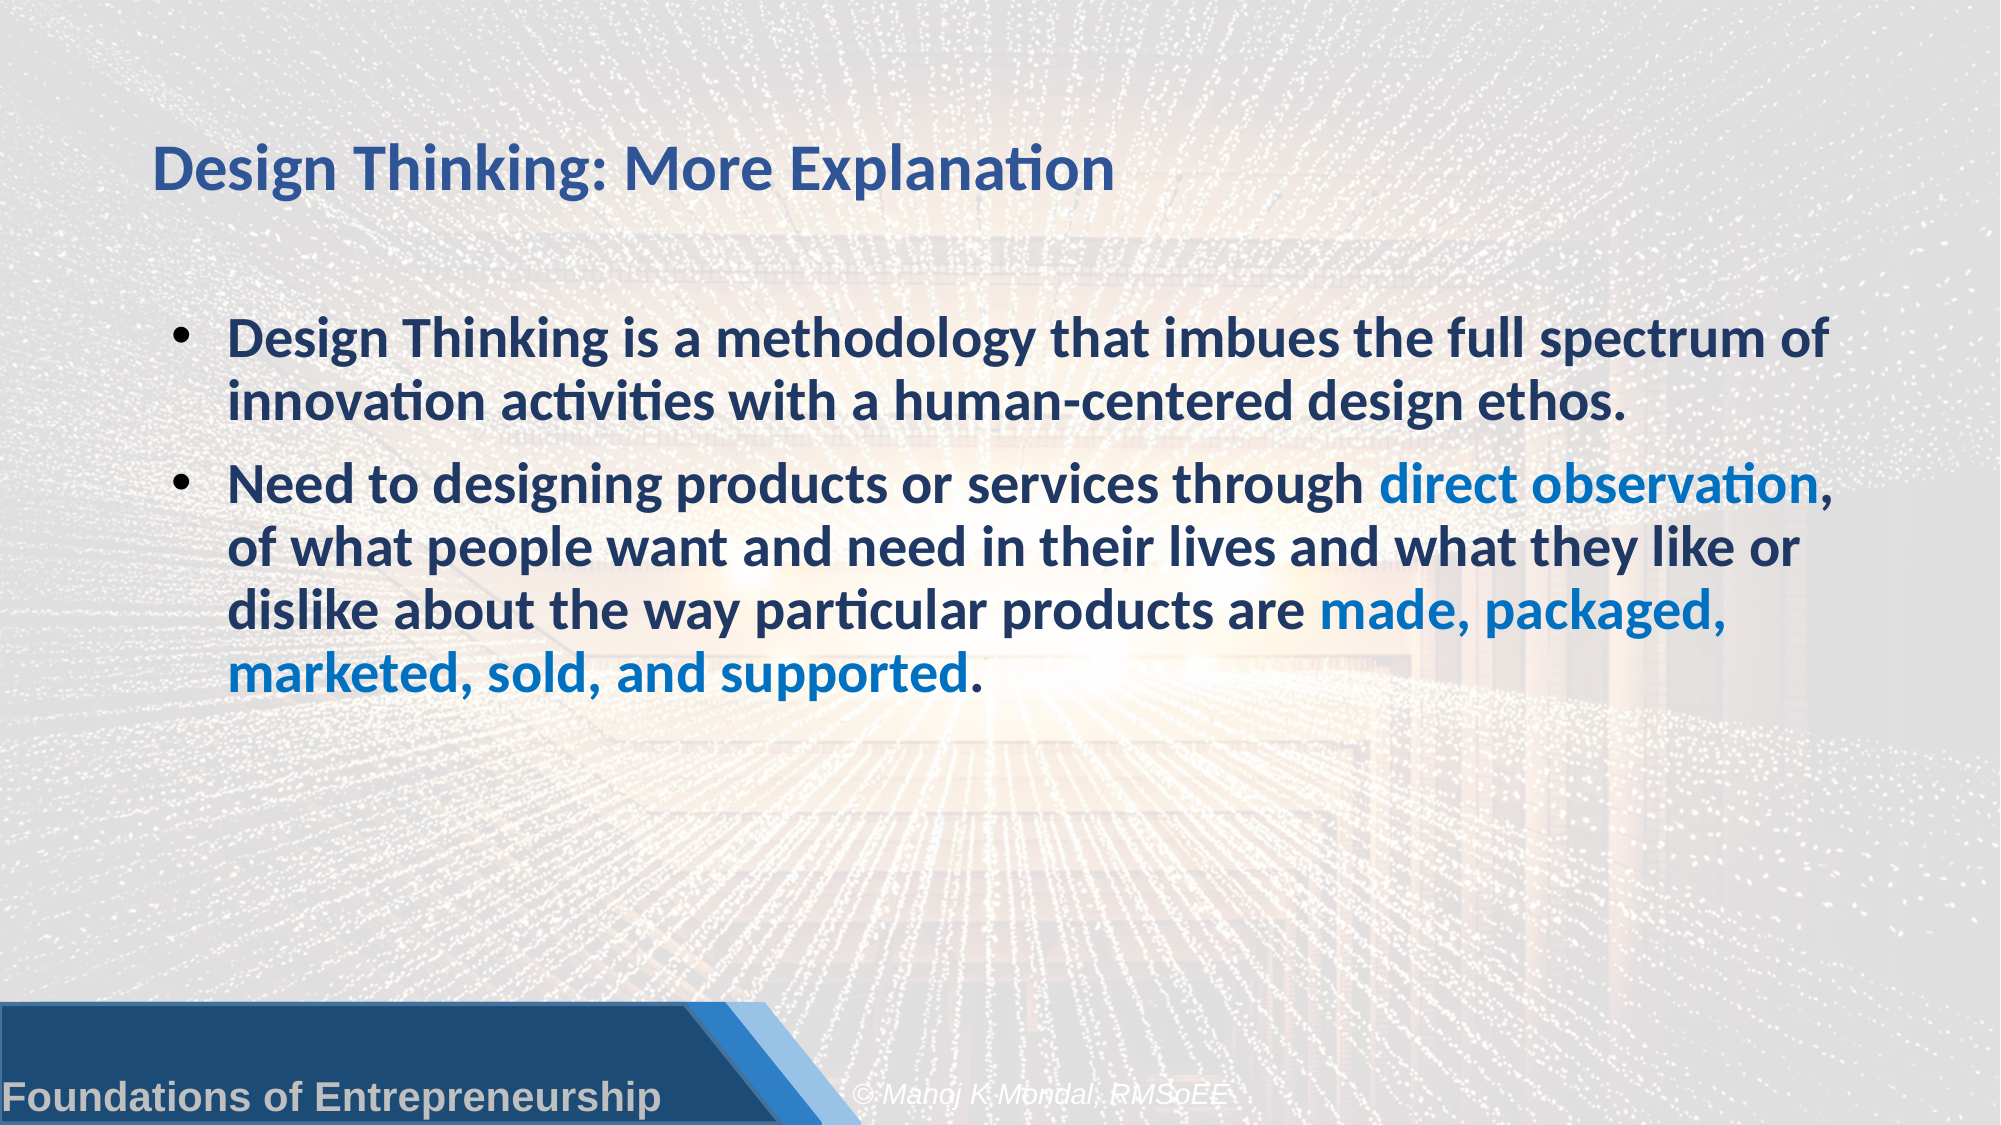

# Design Thinking: More Explanation
Design Thinking is a methodology that imbues the full spectrum of innovation activities with a human-centered design ethos.
Need to designing products or services through direct observation, of what people want and need in their lives and what they like or dislike about the way particular products are made, packaged, marketed, sold, and supported.